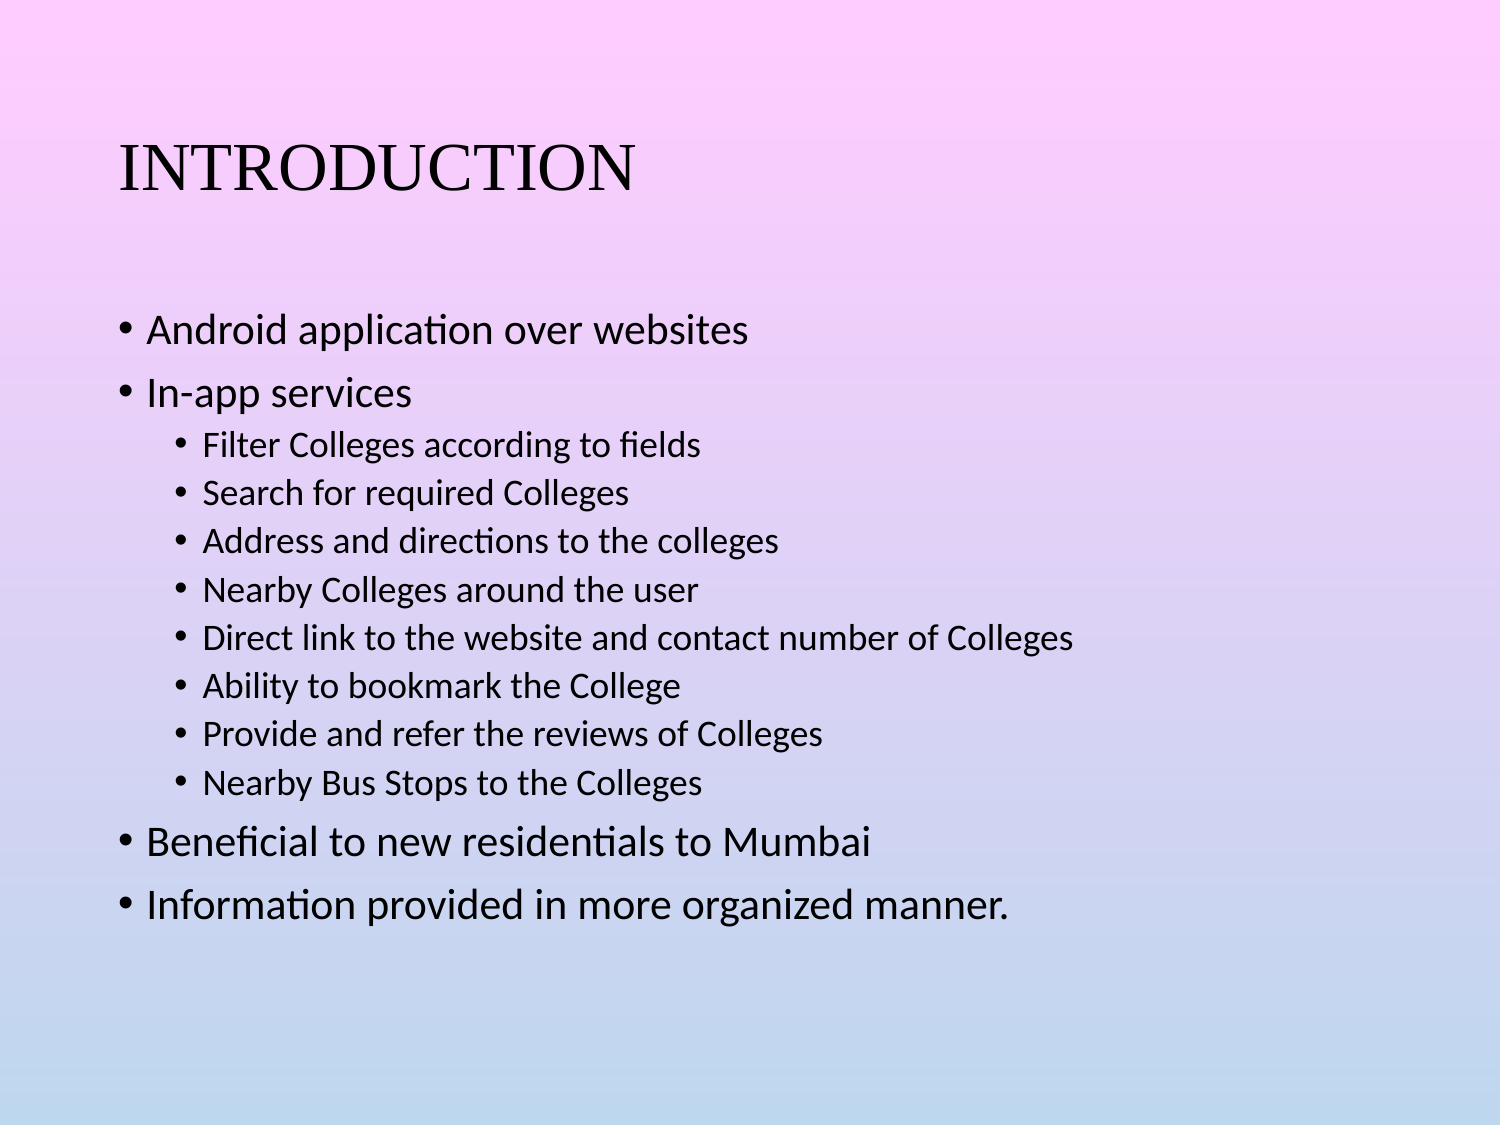

# INTRODUCTION
Android application over websites
In-app services
Filter Colleges according to fields
Search for required Colleges
Address and directions to the colleges
Nearby Colleges around the user
Direct link to the website and contact number of Colleges
Ability to bookmark the College
Provide and refer the reviews of Colleges
Nearby Bus Stops to the Colleges
Beneficial to new residentials to Mumbai
Information provided in more organized manner.